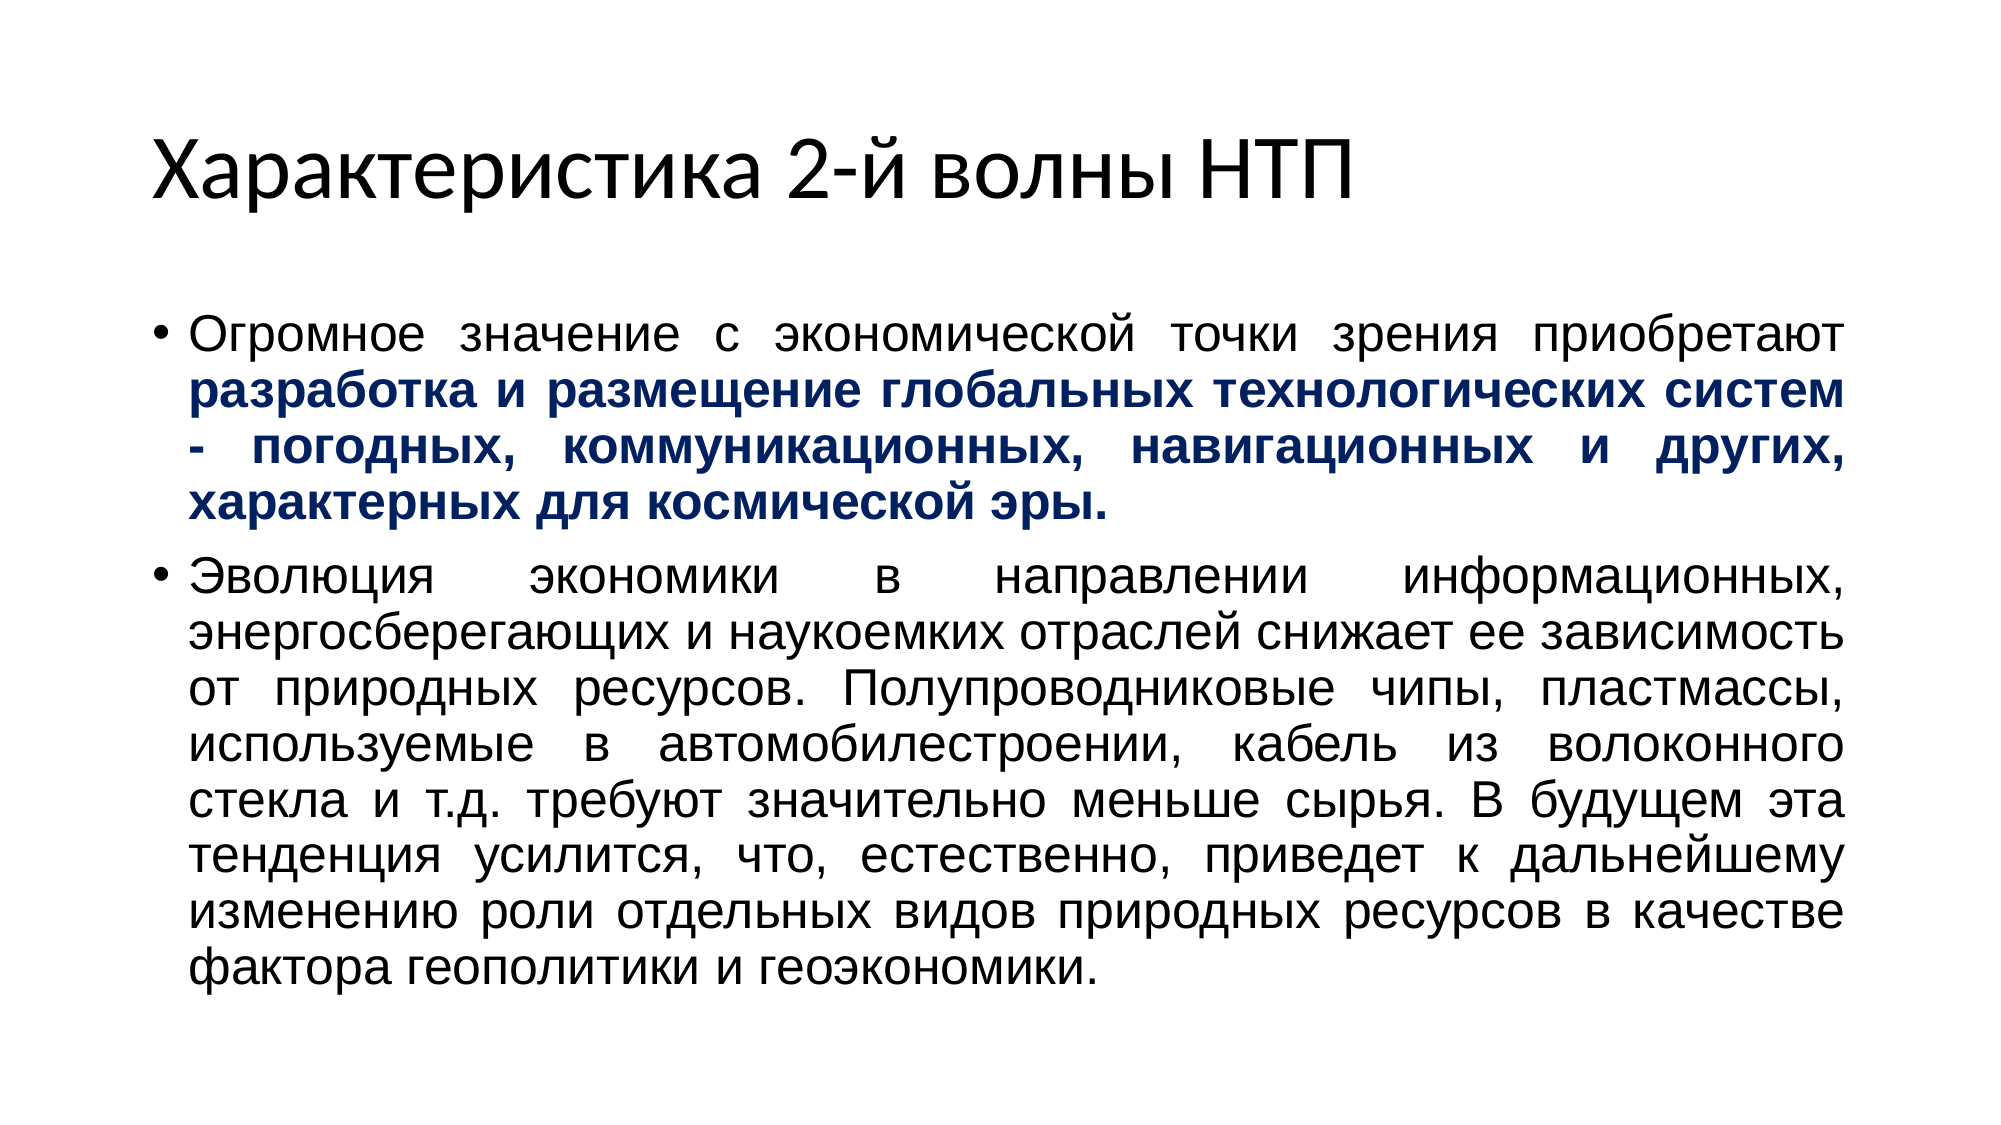

# Характеристика 2-й волны НТП
Огромное значение с экономической точки зрения приобретают разработка и размещение глобальных технологических систем - погодных, коммуникационных, навигационных и других, характерных для космической эры.
Эволюция экономики в направлении информационных, энергосберегающих и наукоемких отраслей снижает ее зависимость от природных ресурсов. Полупроводниковые чипы, пластмассы, используемые в автомобилестроении, кабель из волоконного стекла и т.д. требуют значительно меньше сырья. В будущем эта тенденция усилится, что, естественно, приведет к дальнейшему изменению роли отдельных видов природных ресурсов в качестве фактора геополитики и геоэкономики.